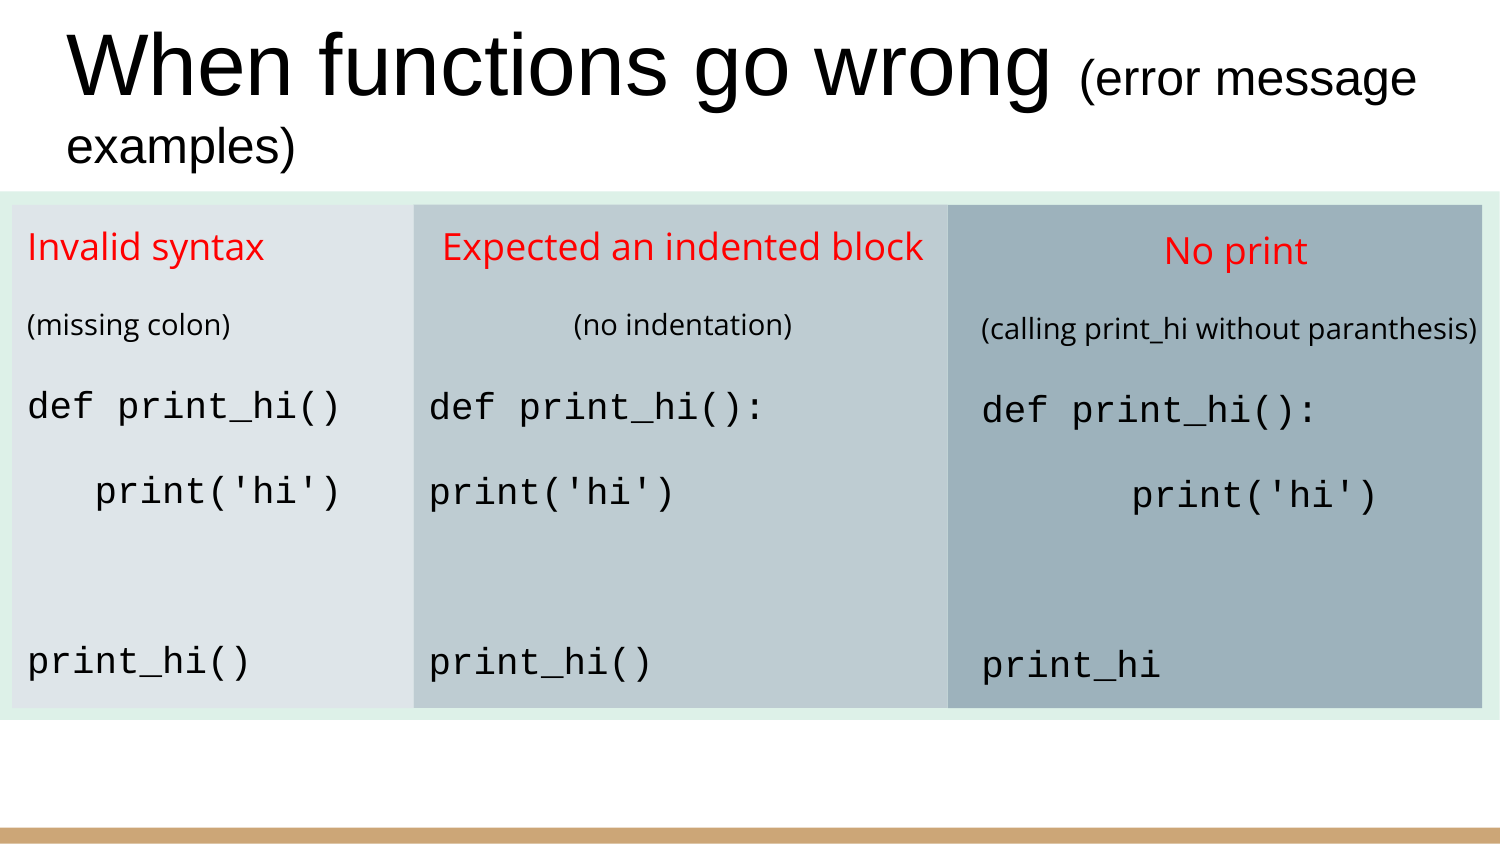

# When functions go wrong (error message examples)

Invalid syntax
(missing colon)
def print_hi()
   print('hi')

print_hi()
Expected an indented block
(no indentation)
def print_hi():
print('hi')

print_hi()

No print
(calling print_hi without paranthesis)
def print_hi():
	print('hi')

print_hi